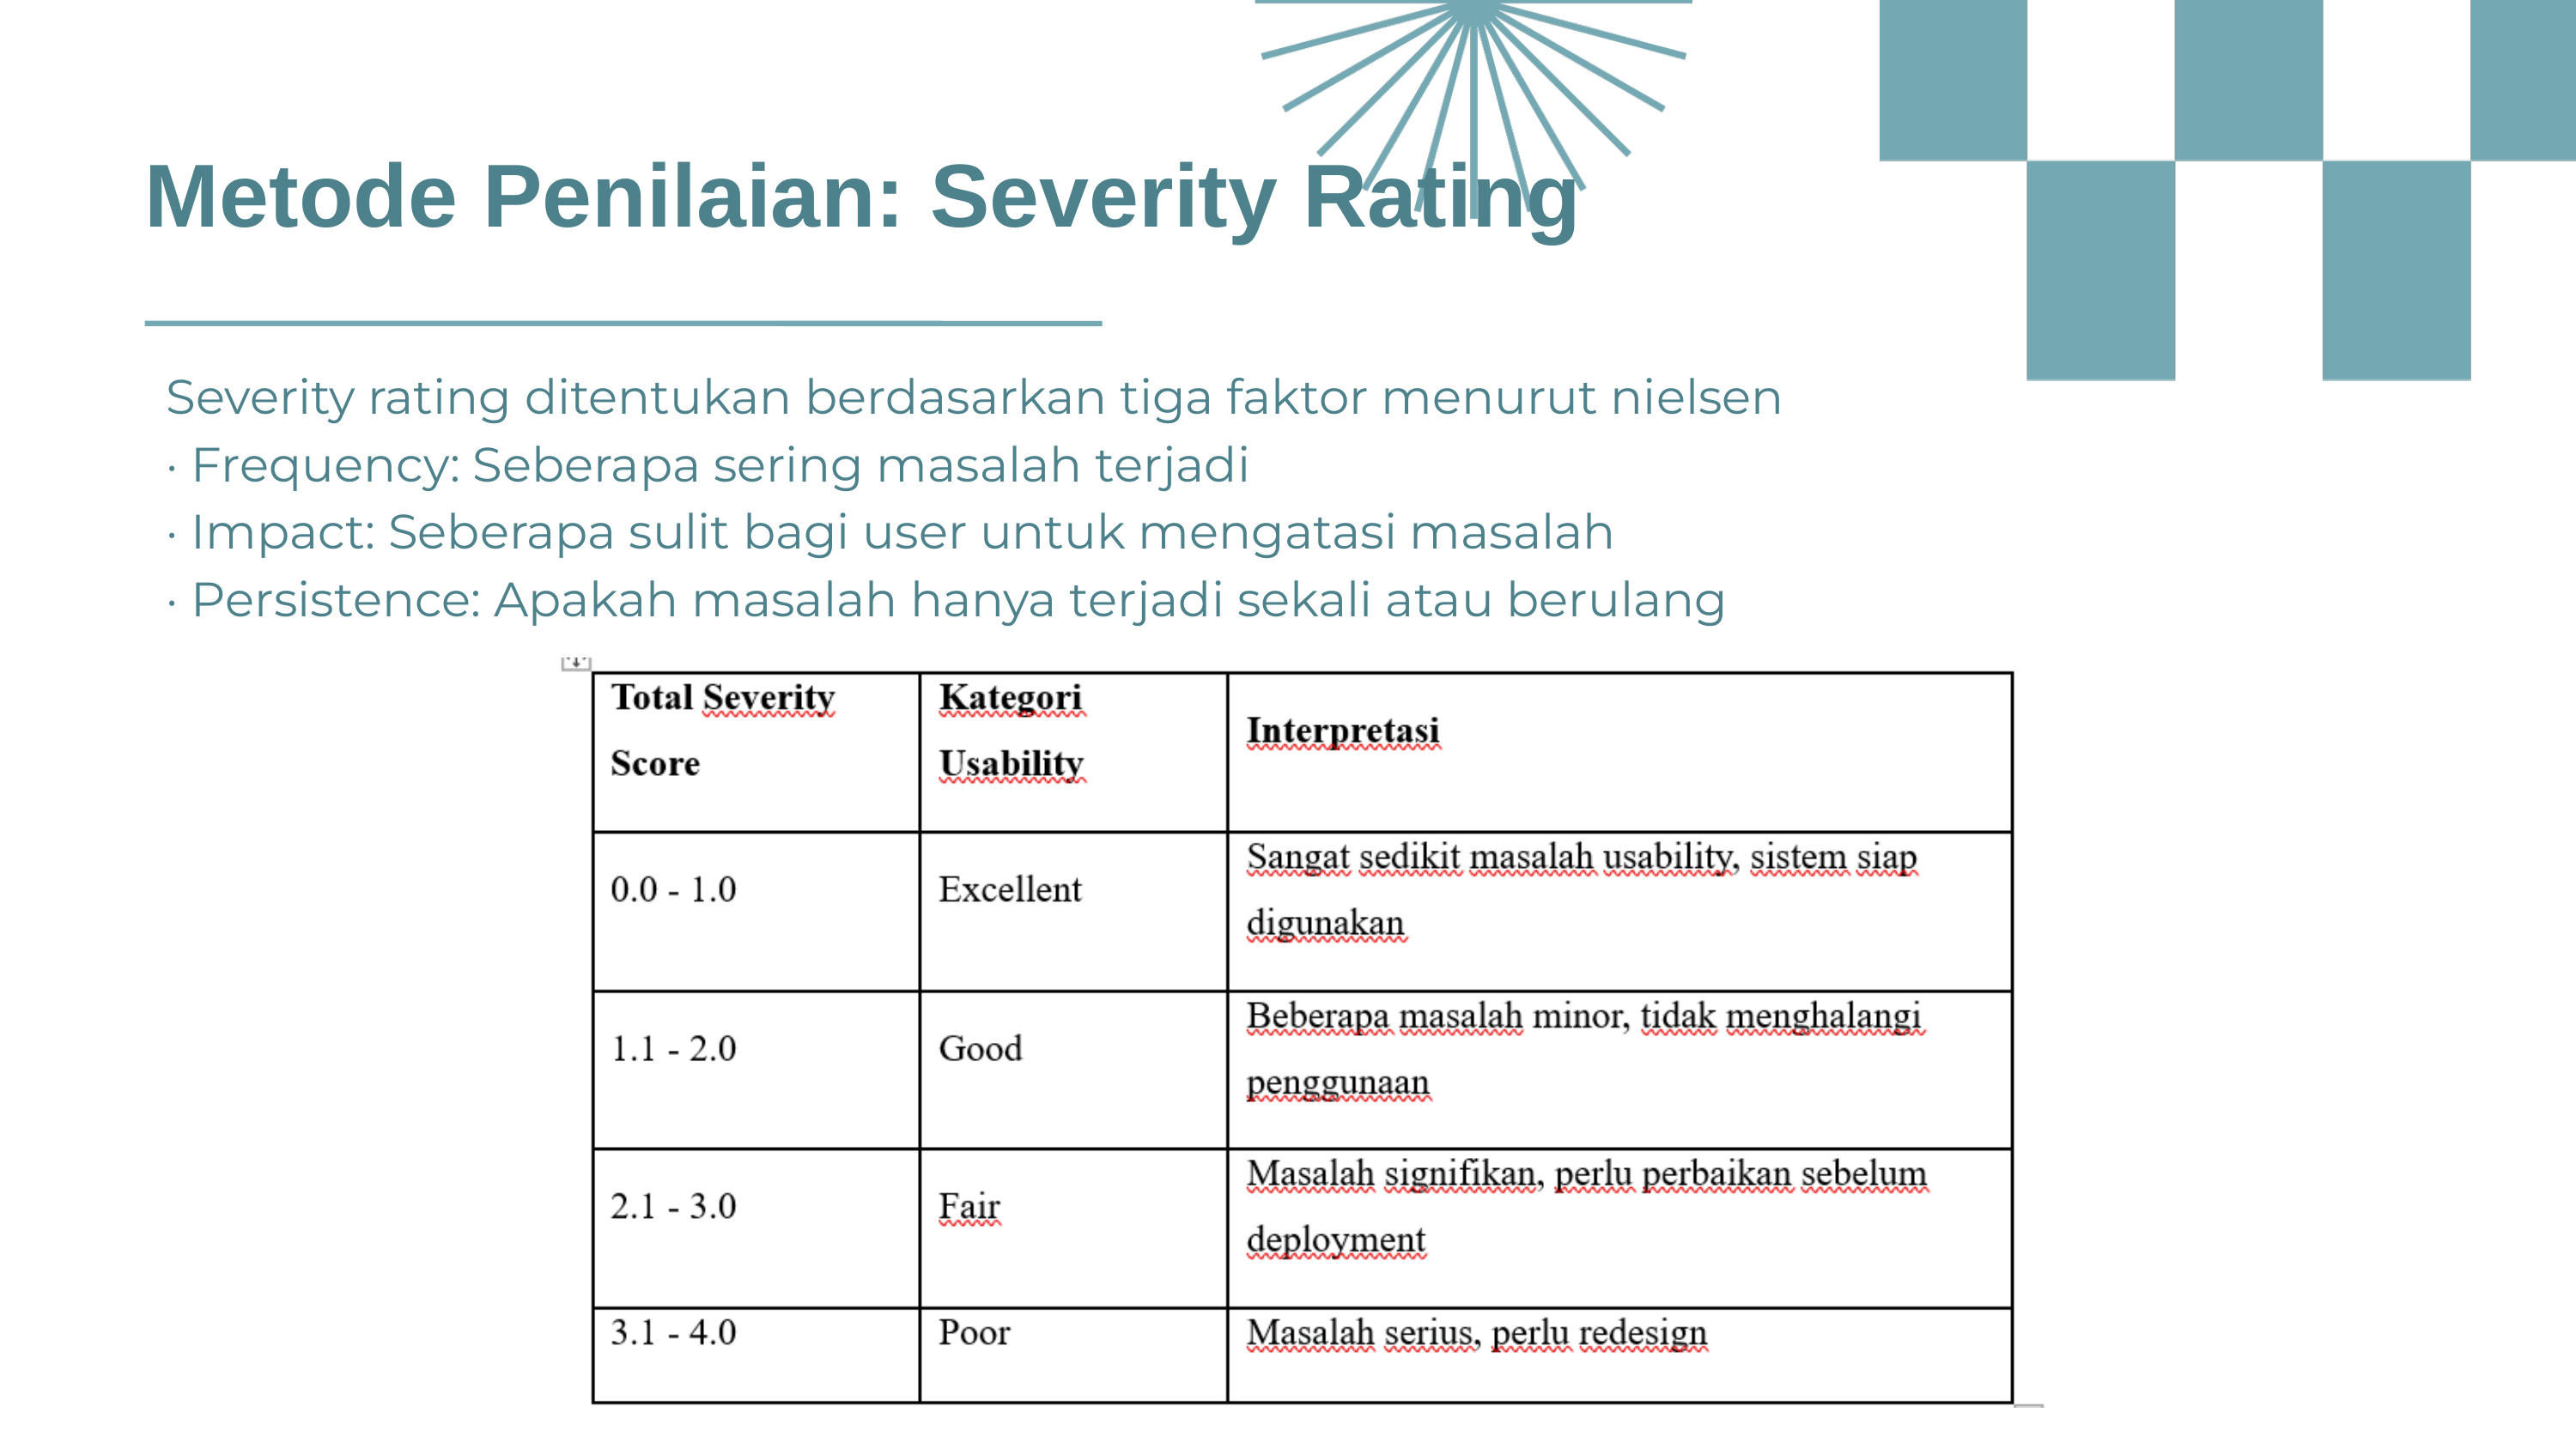

Metode Penilaian: Severity Rating

Severity rating ditentukan berdasarkan tiga faktor menurut nielsen
· Frequency: Seberapa sering masalah terjadi
· Impact: Seberapa sulit bagi user untuk mengatasi masalah
· Persistence: Apakah masalah hanya terjadi sekali atau berulang